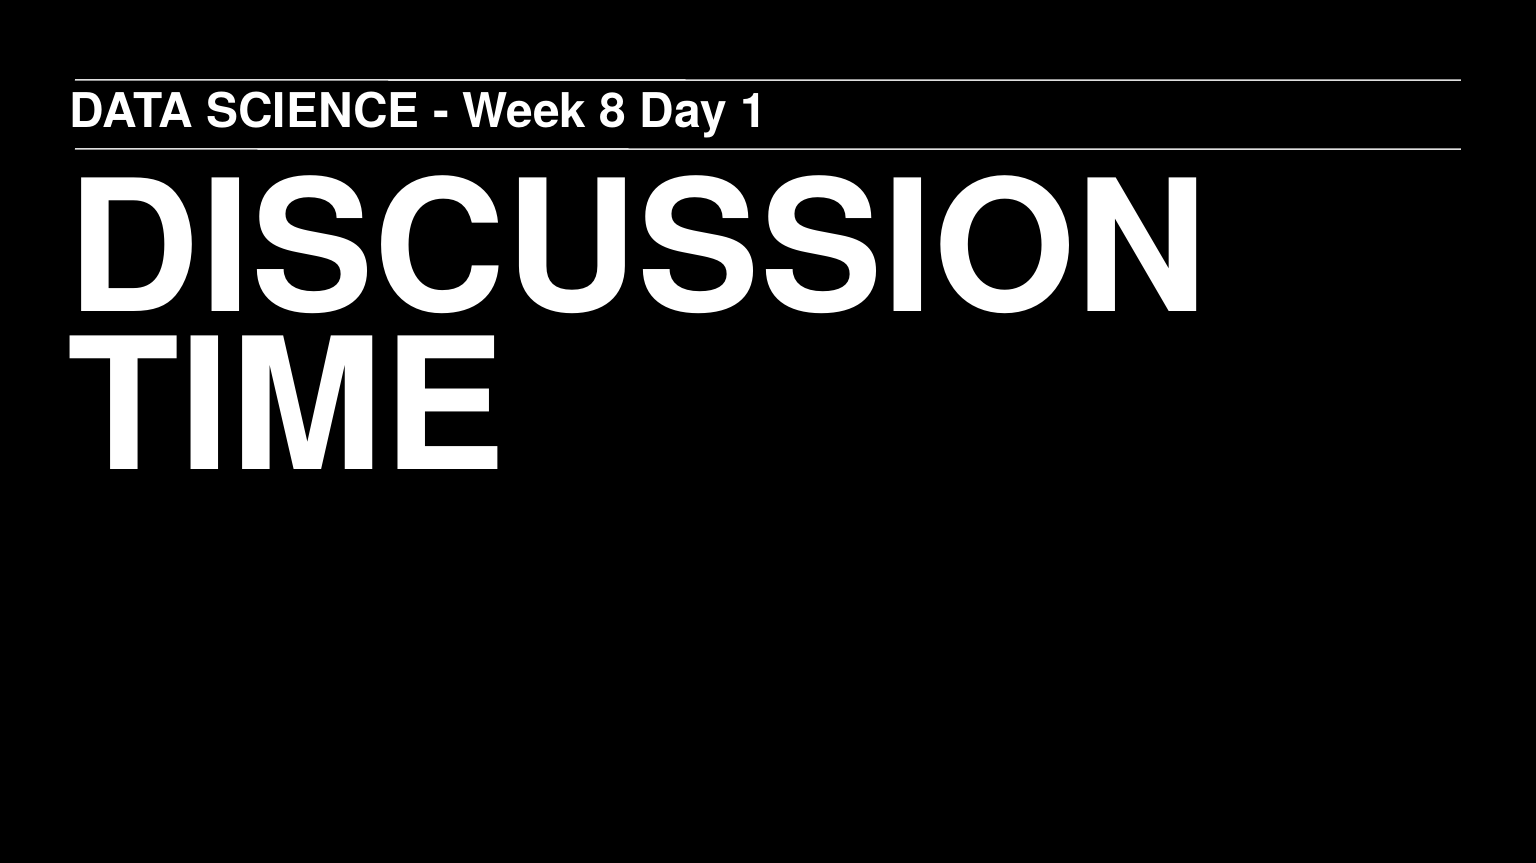

DATA SCIENCE - Week 8 Day 1

DISCUSSION TIME